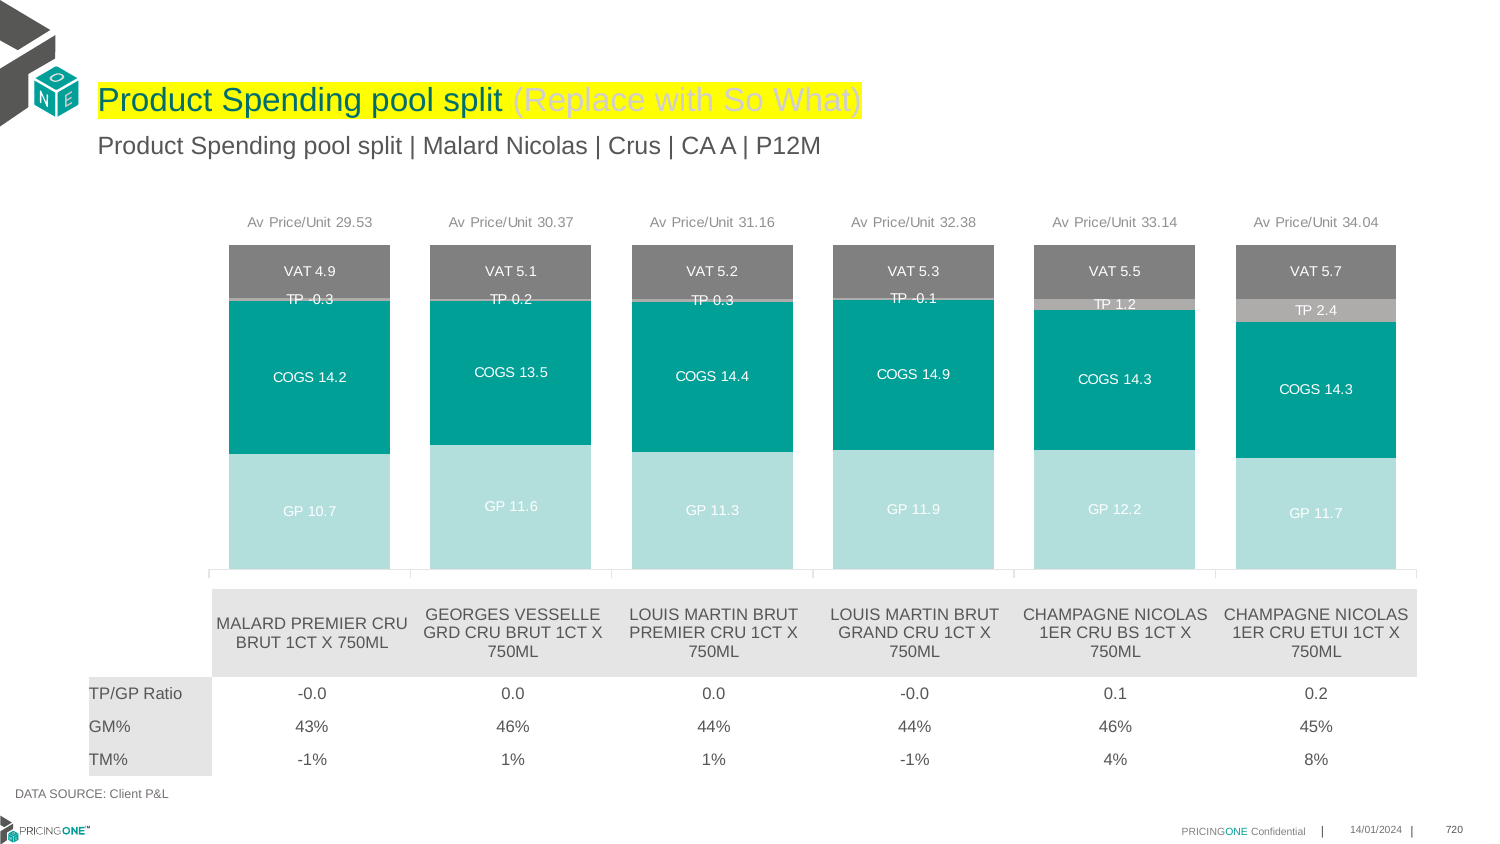

# Product Spending pool split (Replace with So What)
Product Spending pool split | Malard Nicolas | Crus | CA A | P12M

### Chart

| Category | GP | COGS | TP | VAT |
|---|---|---|---|---|
| Av Price/Unit 29.53 | 10.721439784946236 | 14.220418349317061 | -0.33249140172430103 | 4.921863799283152 |
| Av Price/Unit 30.37 | 11.6205859602649 | 13.511126490066227 | 0.1774748638704935 | 5.06184694628403 |
| Av Price/Unit 31.16 | 11.308079886968086 | 14.350498769946807 | 0.30490167331559803 | 5.192708333333335 |
| Av Price/Unit 32.38 | 11.873300000000002 | 14.906499999999998 | -0.13728792270531187 | 5.328502415458935 |
| Av Price/Unit 33.14 | 12.170903597122303 | 14.28129784172662 | 1.161707434052758 | 5.522781774580334 |
| Av Price/Unit 34.04 | 11.6786203125 | 14.275453125 | 2.411811979166675 | 5.673177083333329 |
|  | MALARD PREMIER CRU BRUT 1CT X 750ML | GEORGES VESSELLE GRD CRU BRUT 1CT X 750ML | LOUIS MARTIN BRUT PREMIER CRU 1CT X 750ML | LOUIS MARTIN BRUT GRAND CRU 1CT X 750ML | CHAMPAGNE NICOLAS 1ER CRU BS 1CT X 750ML | CHAMPAGNE NICOLAS 1ER CRU ETUI 1CT X 750ML |
| --- | --- | --- | --- | --- | --- | --- |
| TP/GP Ratio | -0.0 | 0.0 | 0.0 | -0.0 | 0.1 | 0.2 |
| GM% | 43% | 46% | 44% | 44% | 46% | 45% |
| TM% | -1% | 1% | 1% | -1% | 4% | 8% |
DATA SOURCE: Client P&L

14/01/2024
720